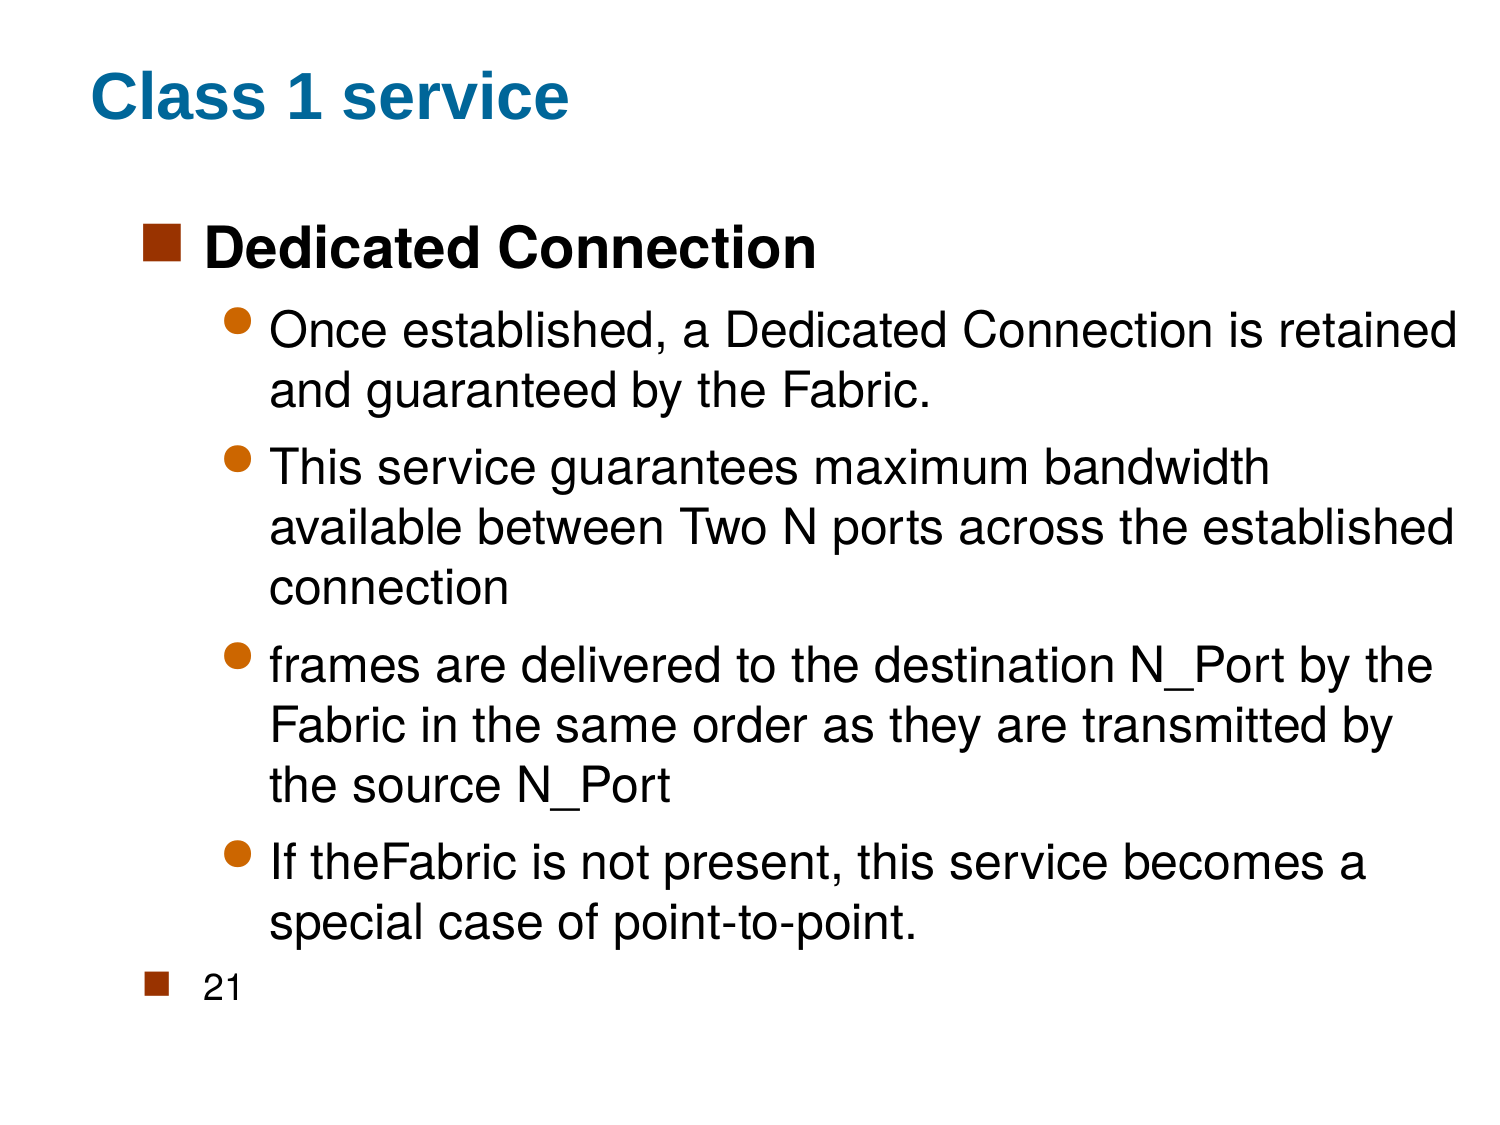

# Class 1 service
Dedicated Connection
Once established, a Dedicated Connection is retained and guaranteed by the Fabric.
This service guarantees maximum bandwidth available between Two N ports across the established connection
frames are delivered to the destination N_Port by the Fabric in the same order as they are transmitted by the source N_Port
If theFabric is not present, this service becomes a special case of point-to-point.
21